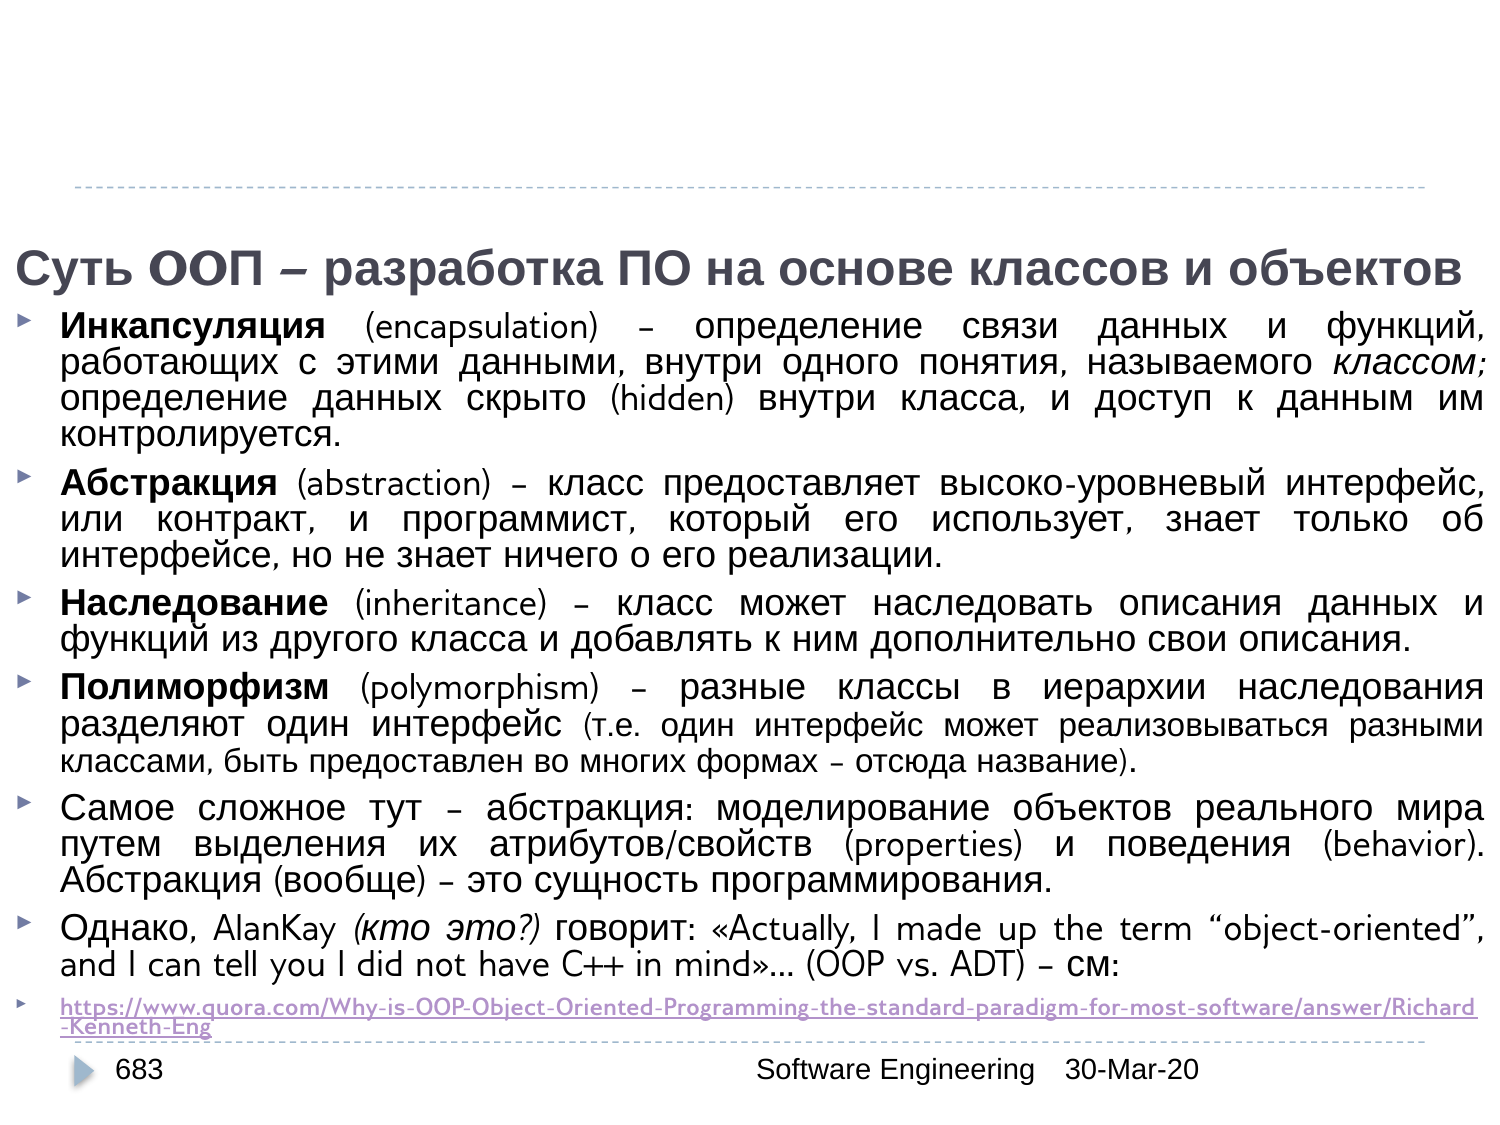

# Суть OOП – разработка ПО на основе классов и объектов
Инкапсуляция (encapsulation) – определение связи данных и функций, работающих с этими данными, внутри одного понятия, называемого классом; определение данных скрыто (hidden) внутри класса, и доступ к данным им контролируется.
Абстракция (abstraction) – класс предоставляет высоко-уровневый интерфейс, или контракт, и программист, который его использует, знает только об интерфейсе, но не знает ничего о его реализации.
Наследование (inheritance) – класс может наследовать описания данных и функций из другого класса и добавлять к ним дополнительно свои описания.
Полиморфизм (polymorphism) – разные классы в иерархии наследования разделяют один интерфейс (т.е. один интерфейс может реализовываться разными классами, быть предоставлен во многих формах – отсюда название).
Самое сложное тут – абстракция: моделирование объектов реального мира путем выделения их атрибутов/свойств (properties) и поведения (behavior). Абстракция (вообще) – это сущность программирования.
Однако, AlanKay (кто это?) говорит: «Actually, I made up the term “object-oriented”, and I can tell you I did not have C++ in mind»... (OOP vs. ADT) – см:
https://www.quora.com/Why-is-OOP-Object-Oriented-Programming-the-standard-paradigm-for-most-software/answer/Richard-Kenneth-Eng
683
Software Engineering
30-Mar-20